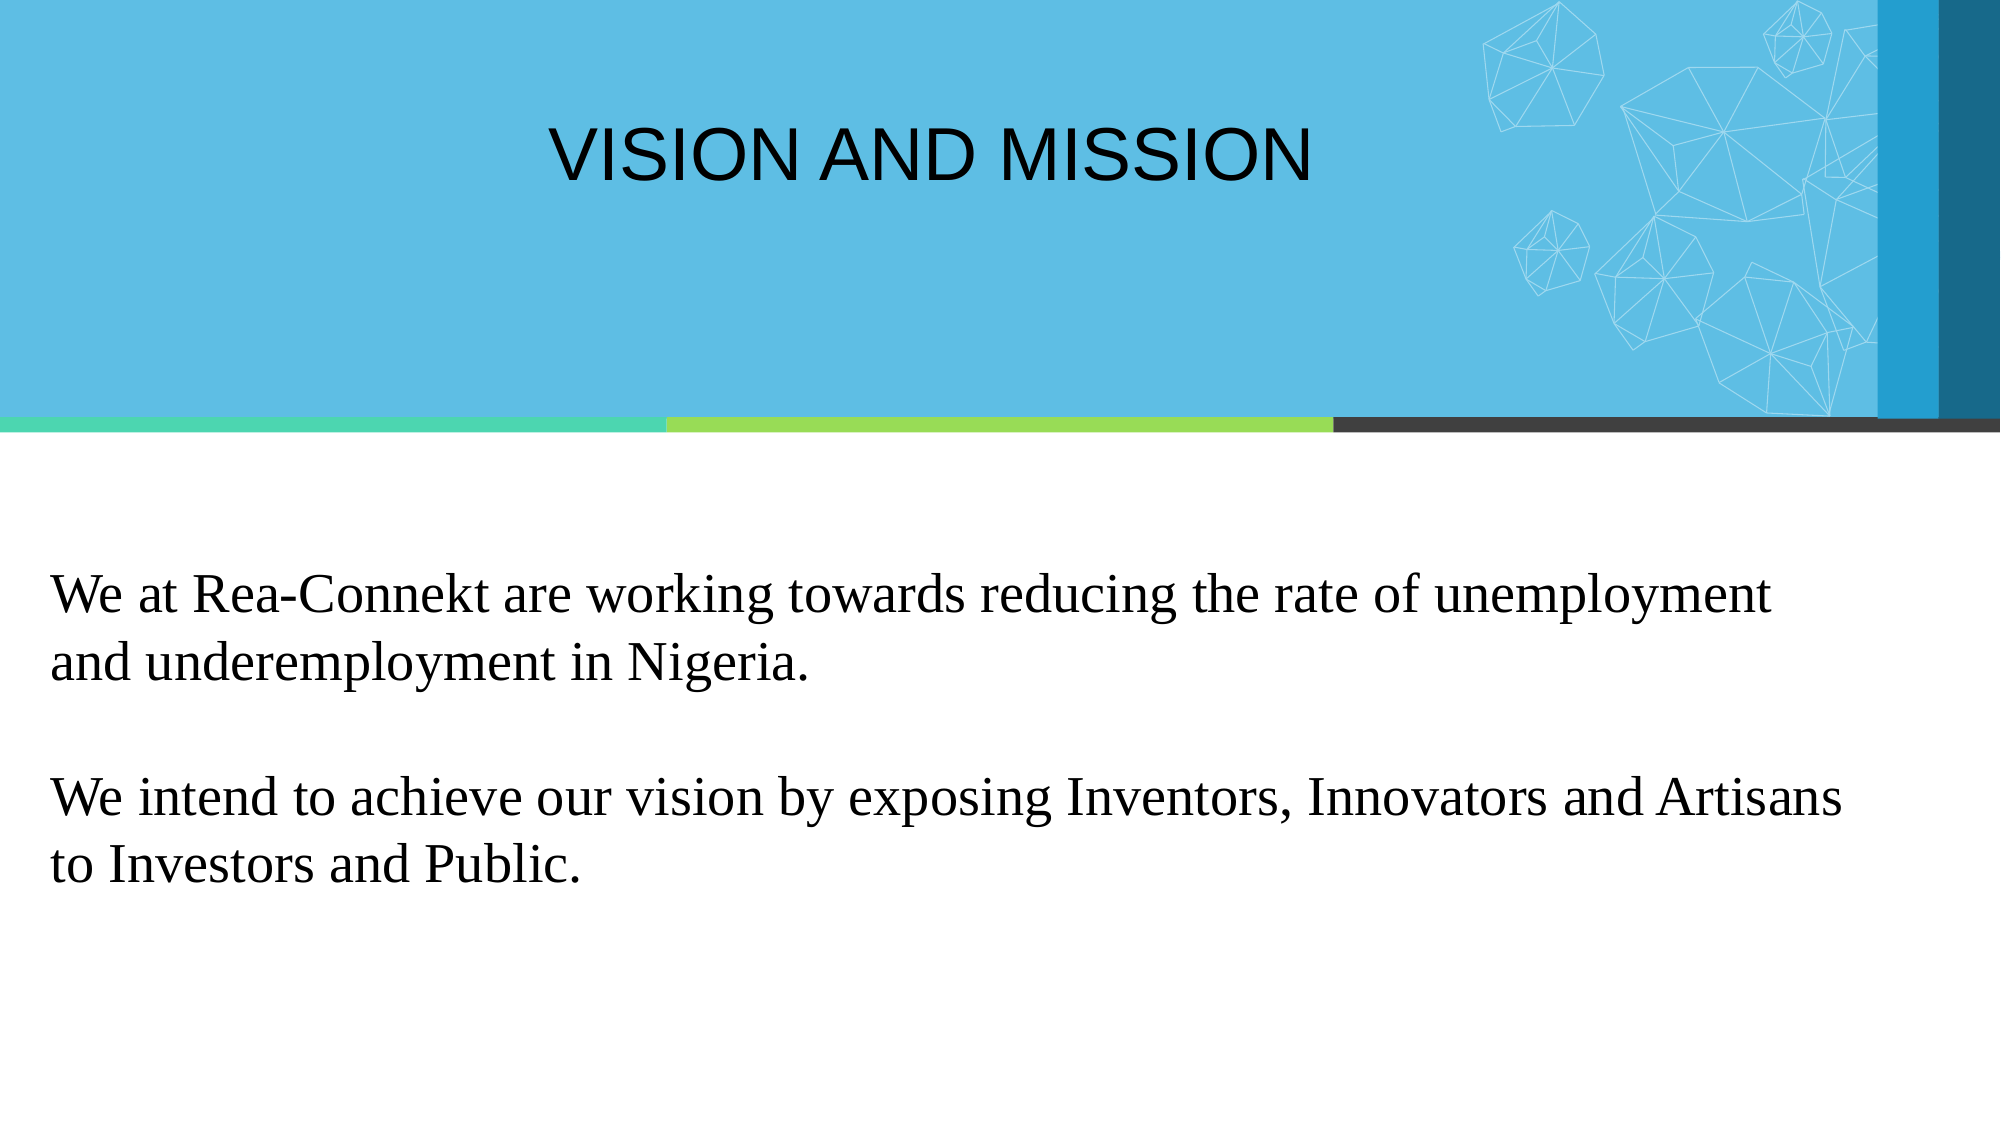

VISION AND MISSION
We at Rea-Connekt are working towards reducing the rate of unemployment and underemployment in Nigeria.

We intend to achieve our vision by exposing Inventors, Innovators and Artisans to Investors and Public.